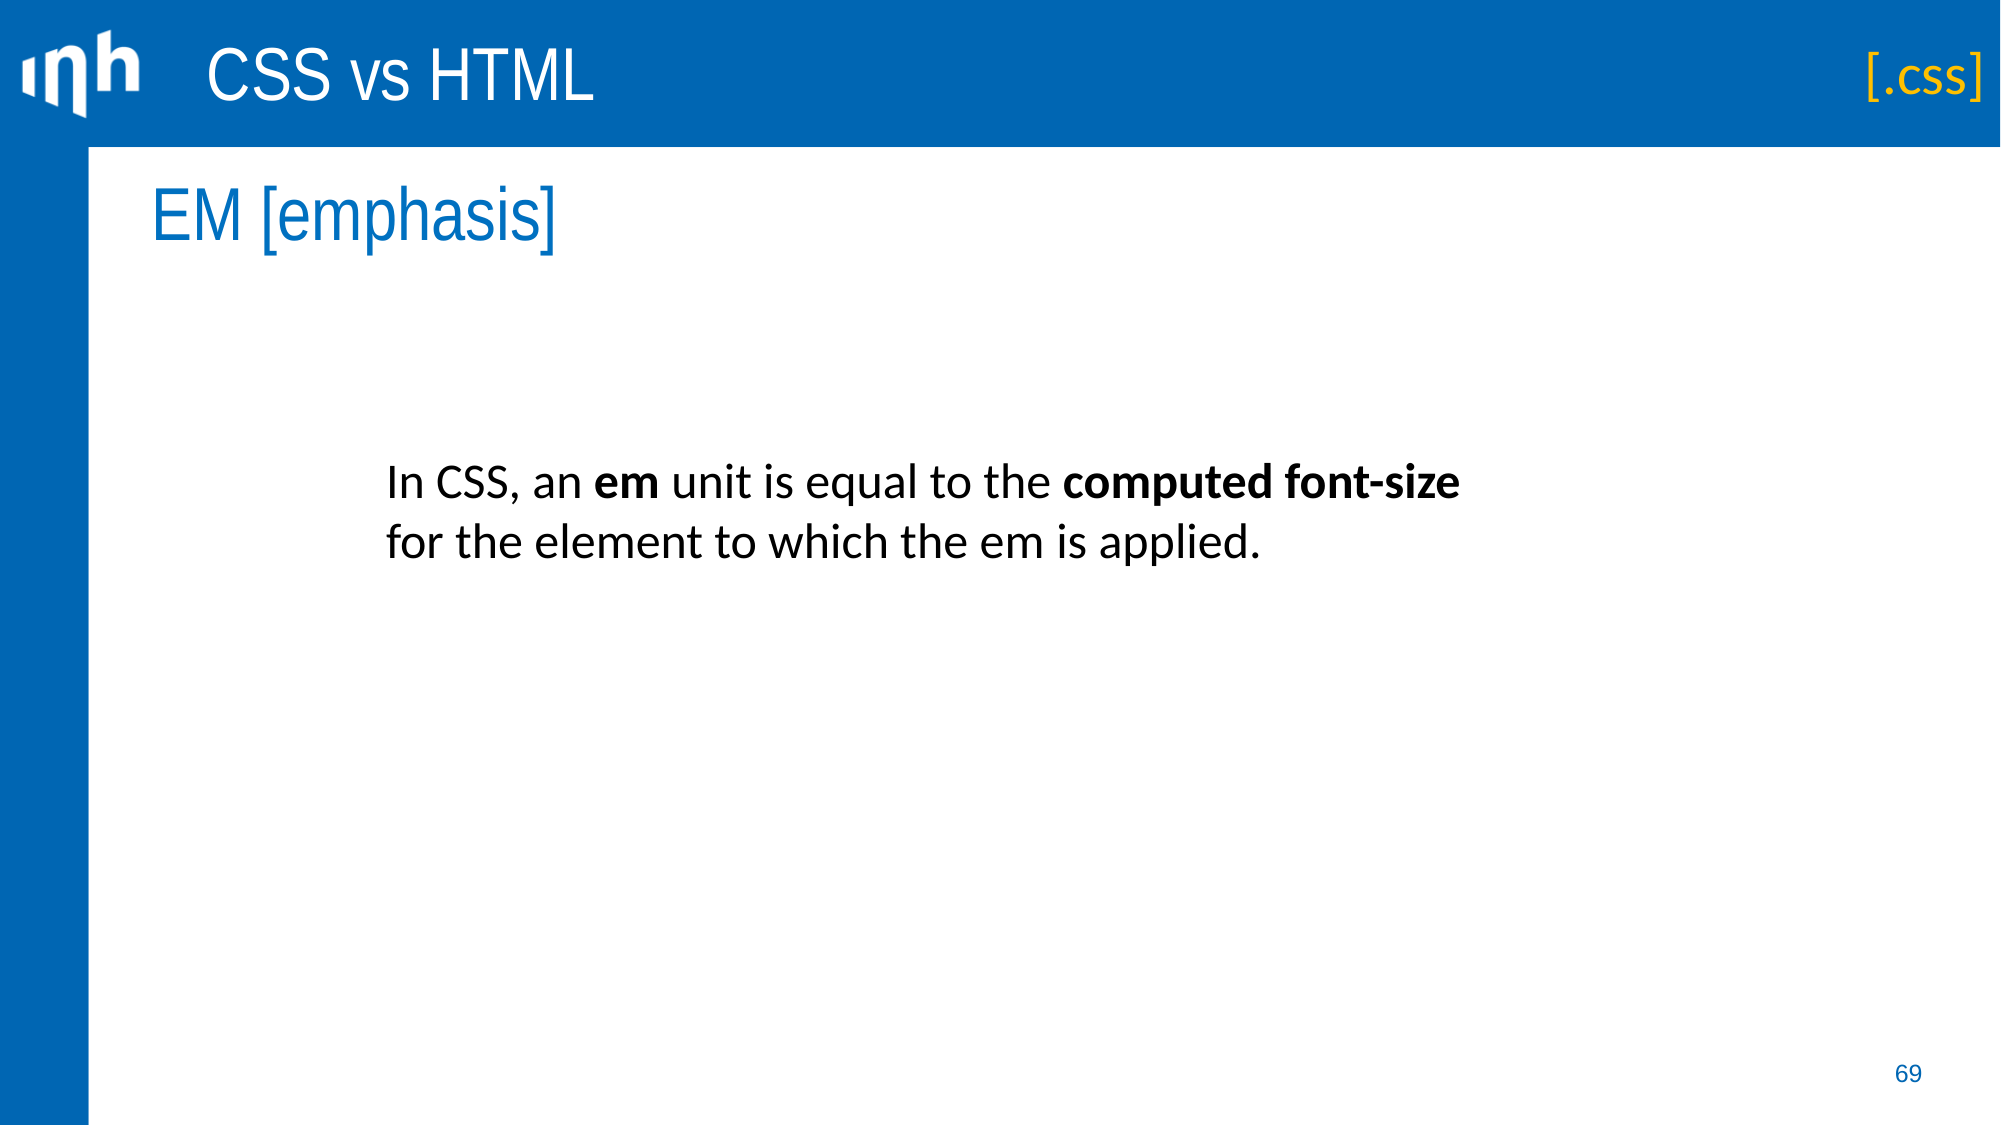

CSS vs HTML
[.css]
EM [emphasis]
In CSS, an em unit is equal to the computed font-size
for the element to which the em is applied.

! If no font size is defined anywhere in the CSS,
the em unit will be equal to the browser's default
font size for the document, which is usually 16px.
69